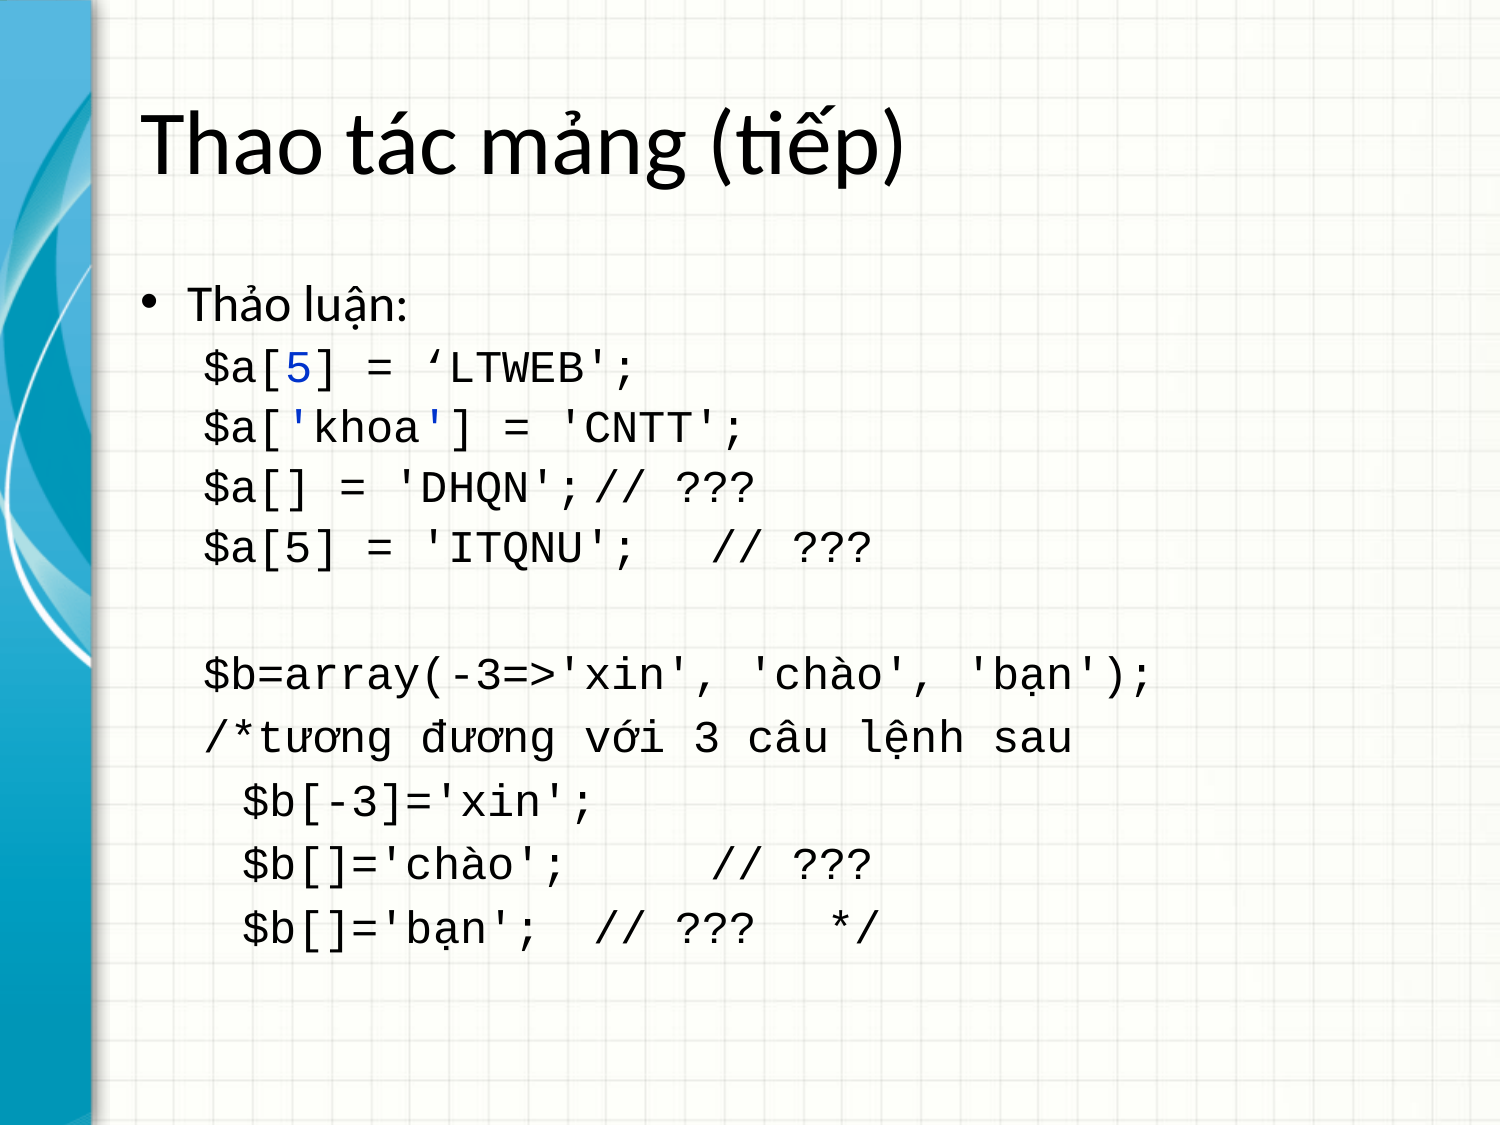

# Thao tác mảng (tiếp)
Thảo luận:
$a[5] = ‘LTWEB';
$a['khoa'] = 'CNTT';
$a[] = 'DHQN';		// ???
$a[5] = 'ITQNU';		// ???

$b=array(-3=>'xin', 'chào', 'bạn');
/*tương đương với 3 câu lệnh sau
	$b[-3]='xin';
	$b[]='chào'; 	// ???
	$b[]='bạn';		// ???	*/